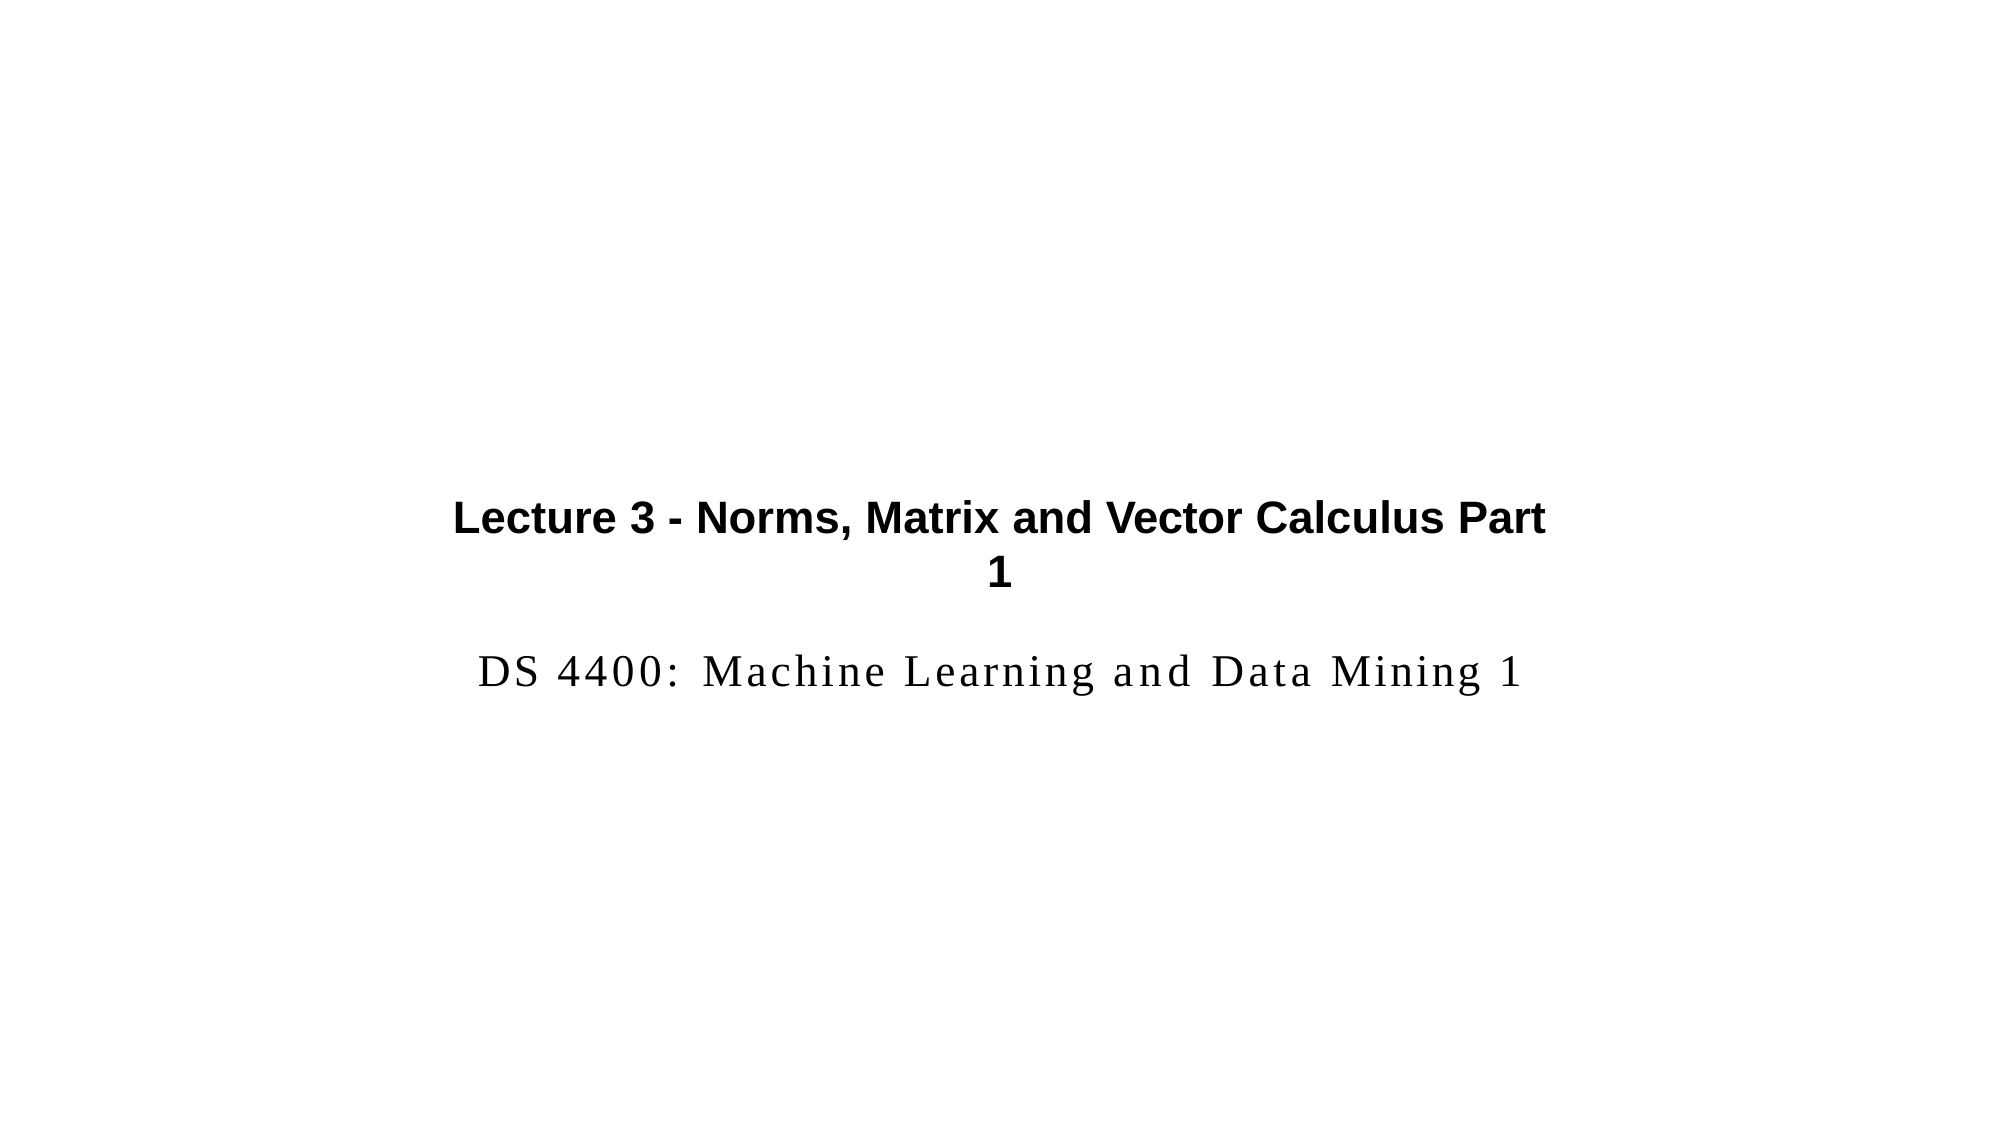

Lecture 3 - Norms, Matrix and Vector Calculus Part 1
DS 4400: Machine Learning and Data Mining 1